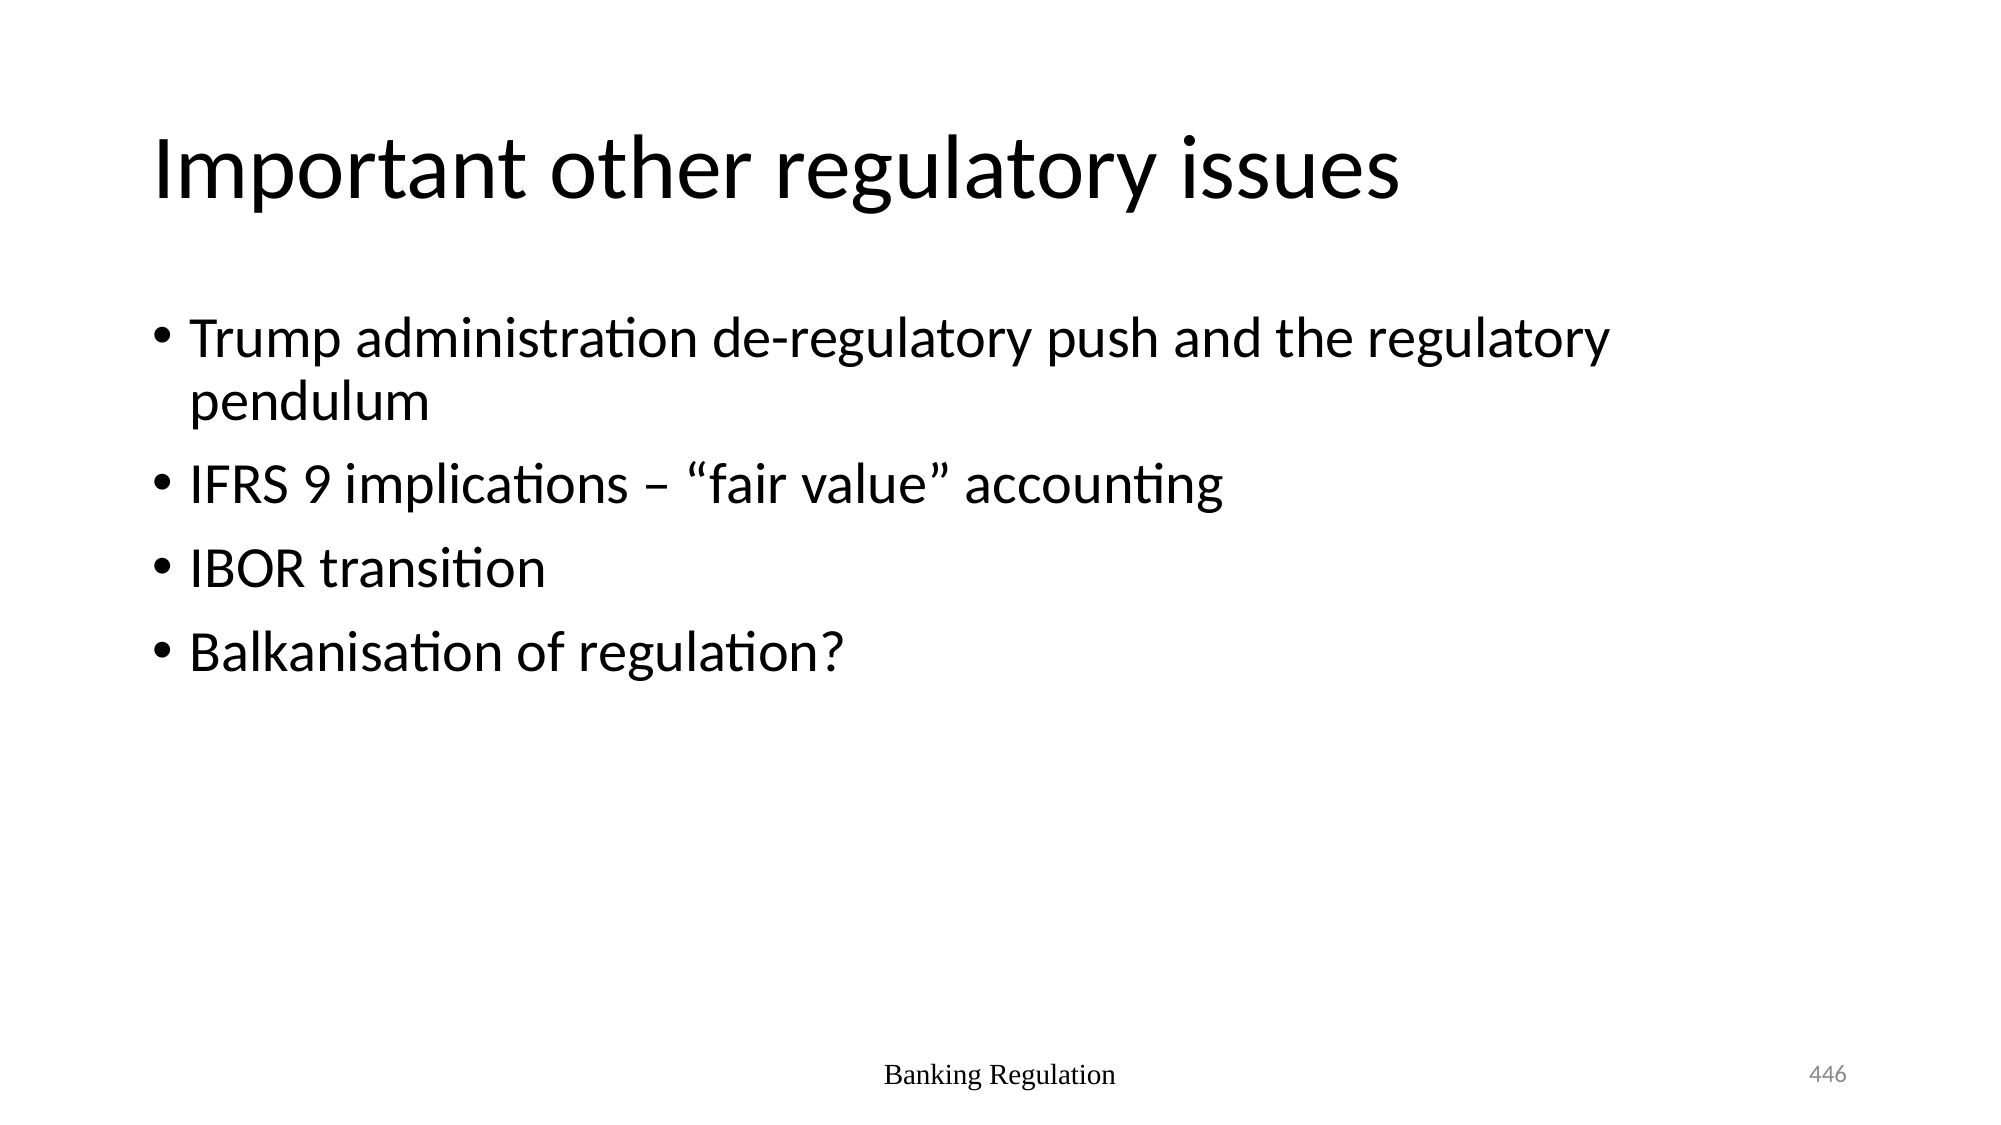

# Important other regulatory issues
Trump administration de-regulatory push and the regulatory pendulum
IFRS 9 implications – “fair value” accounting
IBOR transition
Balkanisation of regulation?
446
Banking Regulation